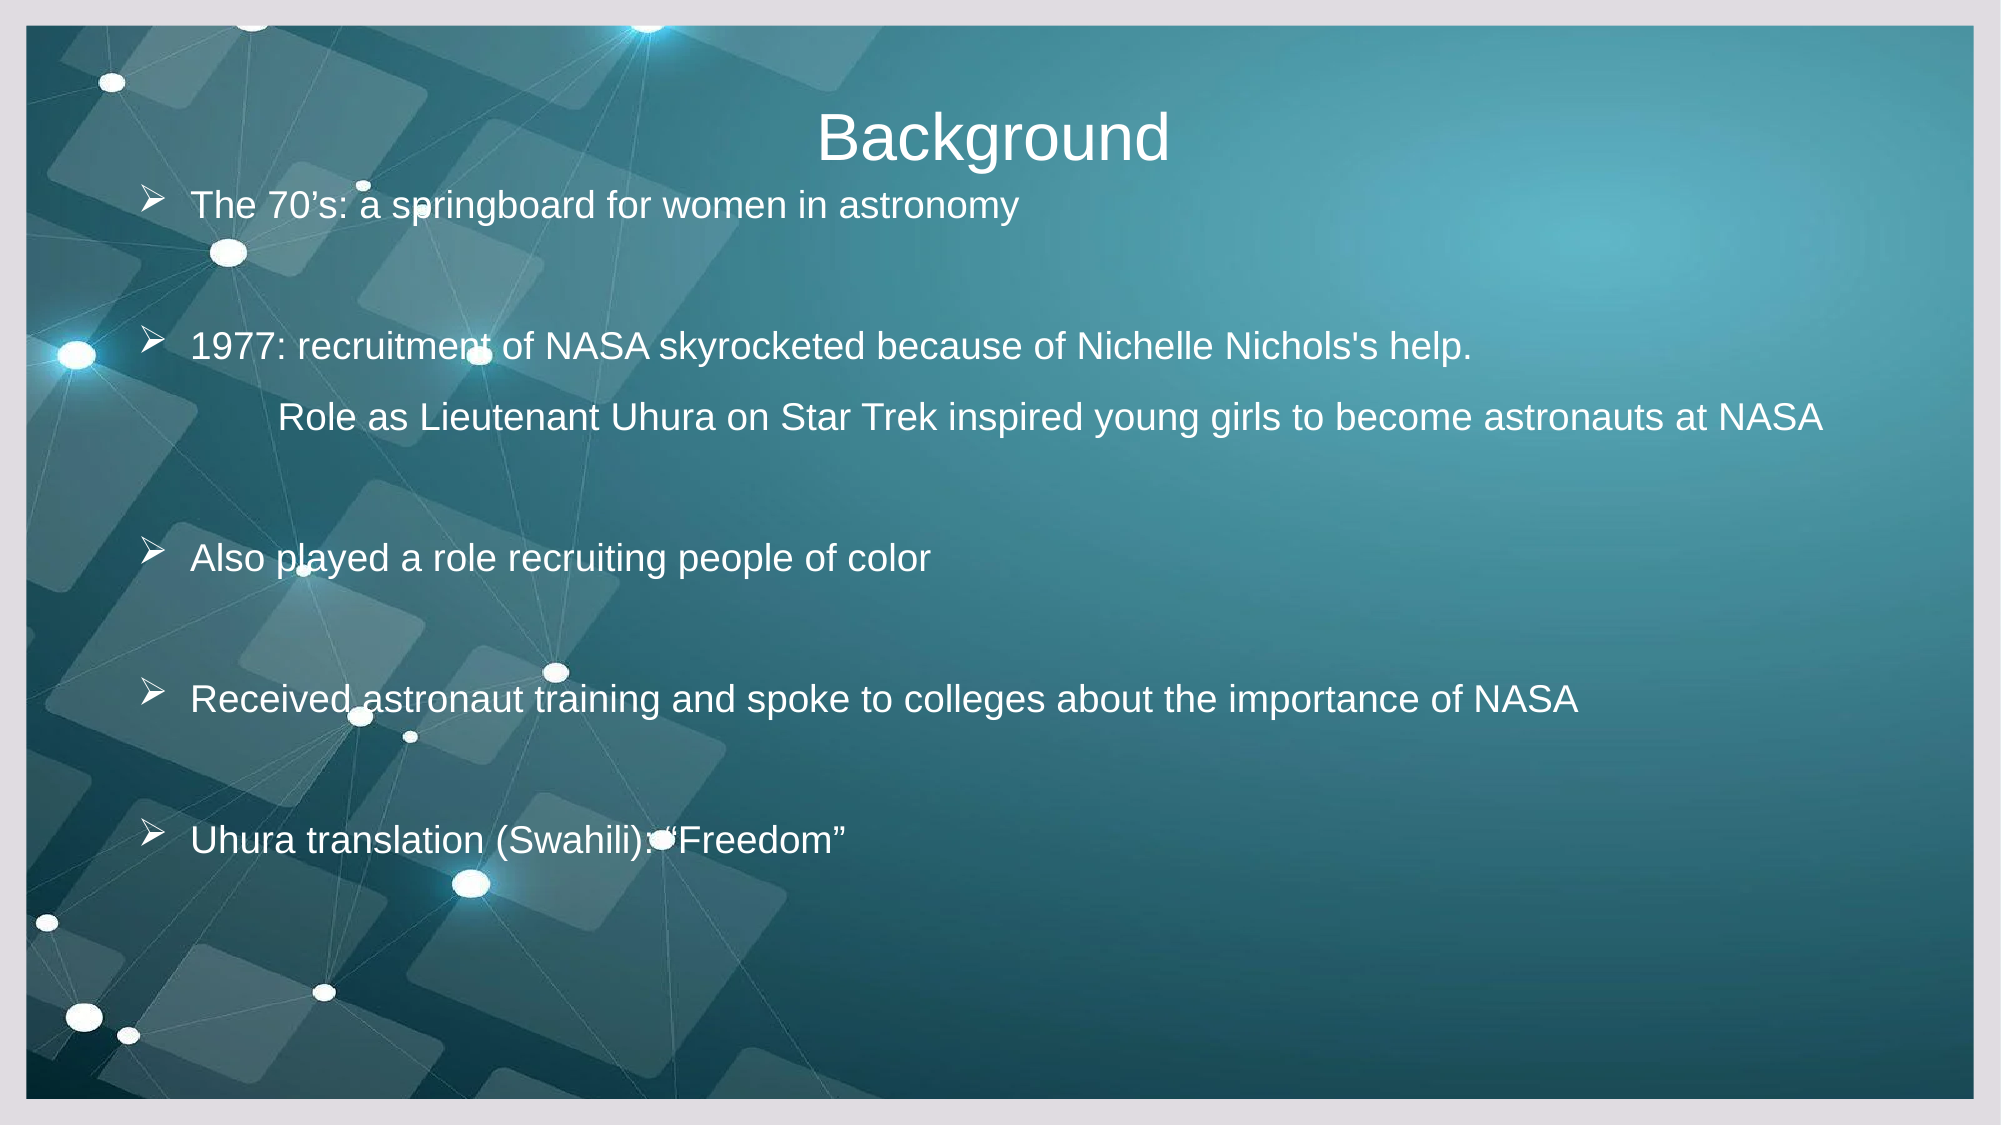

# Background
The 70’s: a springboard for women in astronomy

1977: recruitment of NASA skyrocketed because of Nichelle Nichols's help.
	Role as Lieutenant Uhura on Star Trek inspired young girls to become astronauts at NASA

Also played a role recruiting people of color

Received astronaut training and spoke to colleges about the importance of NASA

Uhura translation (Swahili): “Freedom”